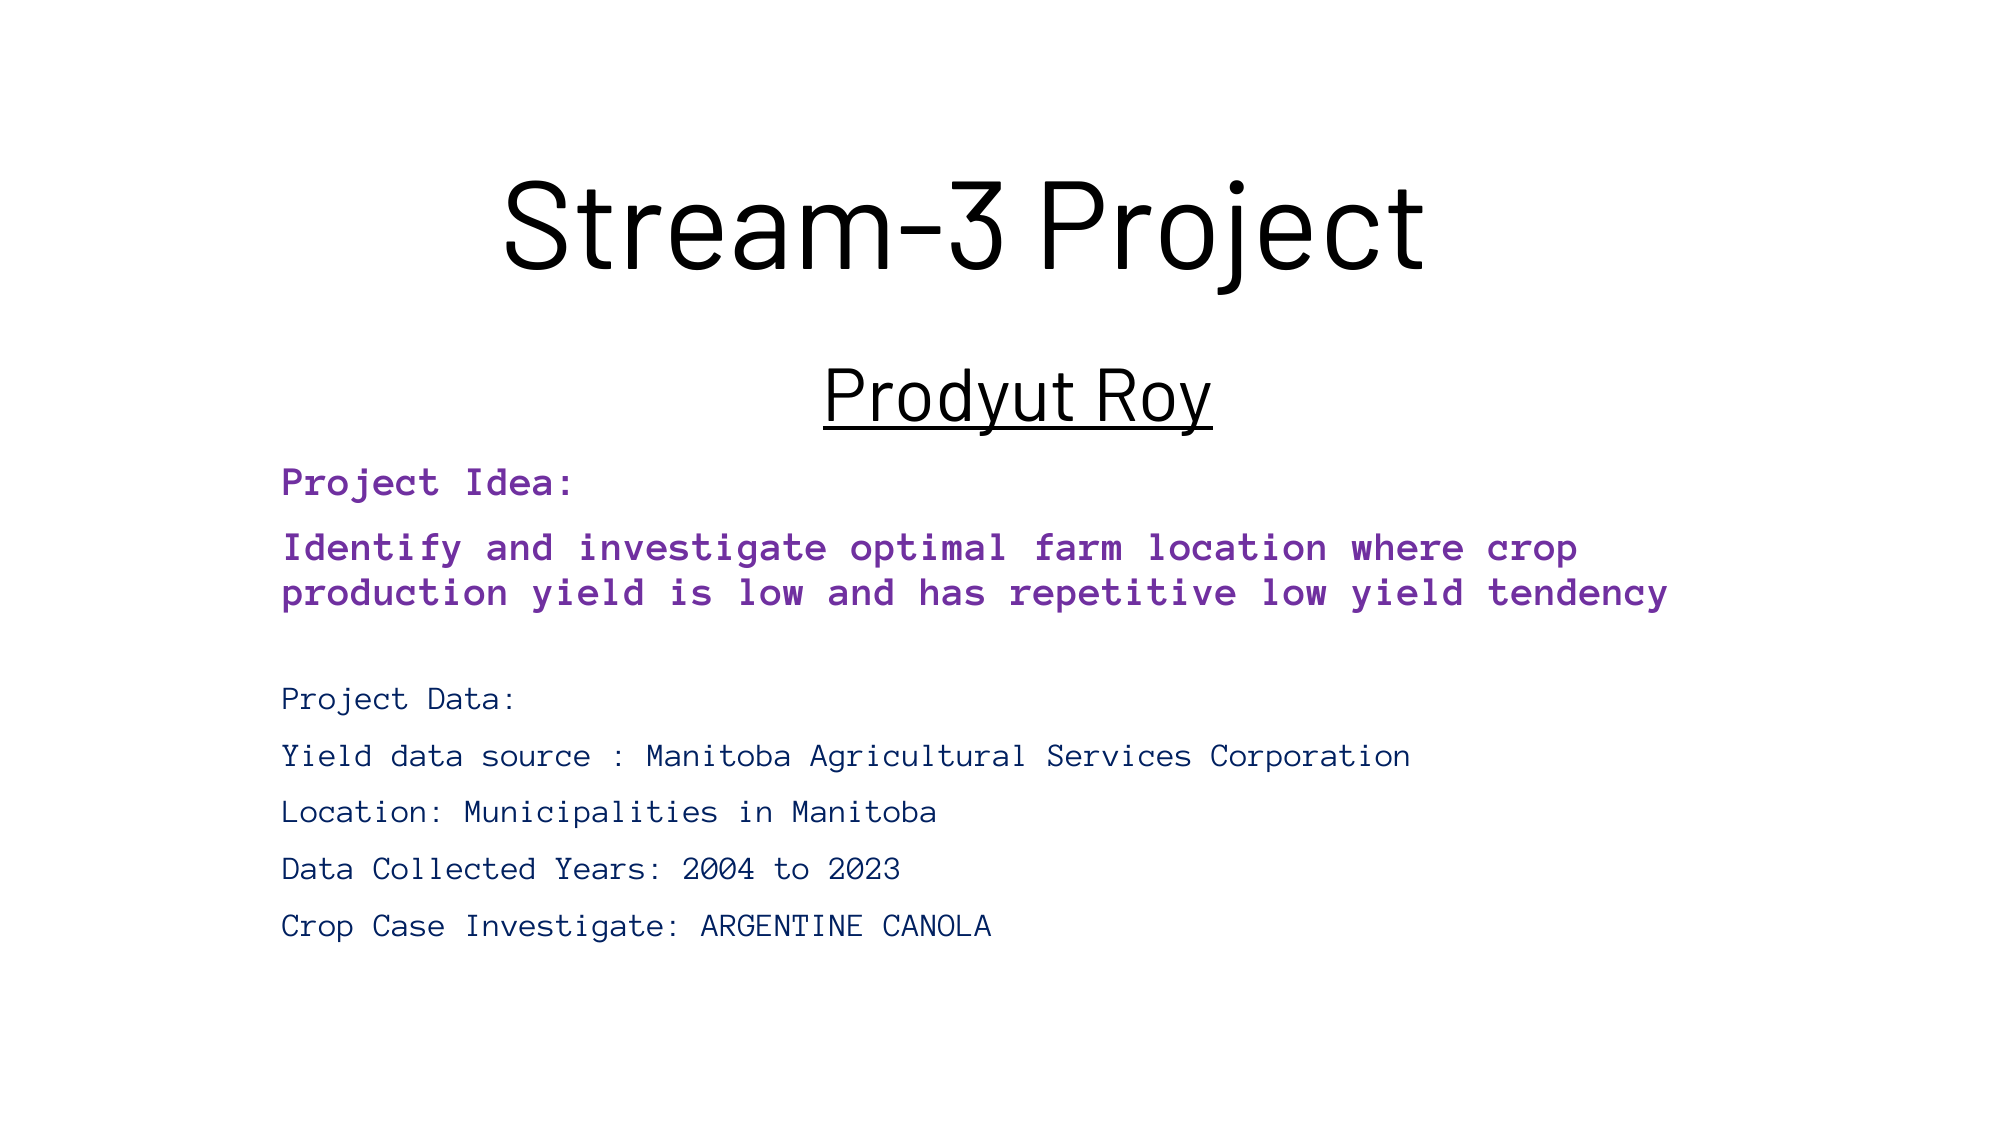

# Stream-3 Project
Prodyut Roy
Project Idea:
Identify and investigate optimal farm location where crop production yield is low and has repetitive low yield tendency
Project Data:
Yield data source : Manitoba Agricultural Services Corporation
Location: Municipalities in Manitoba
Data Collected Years: 2004 to 2023
Crop Case Investigate: ARGENTINE CANOLA